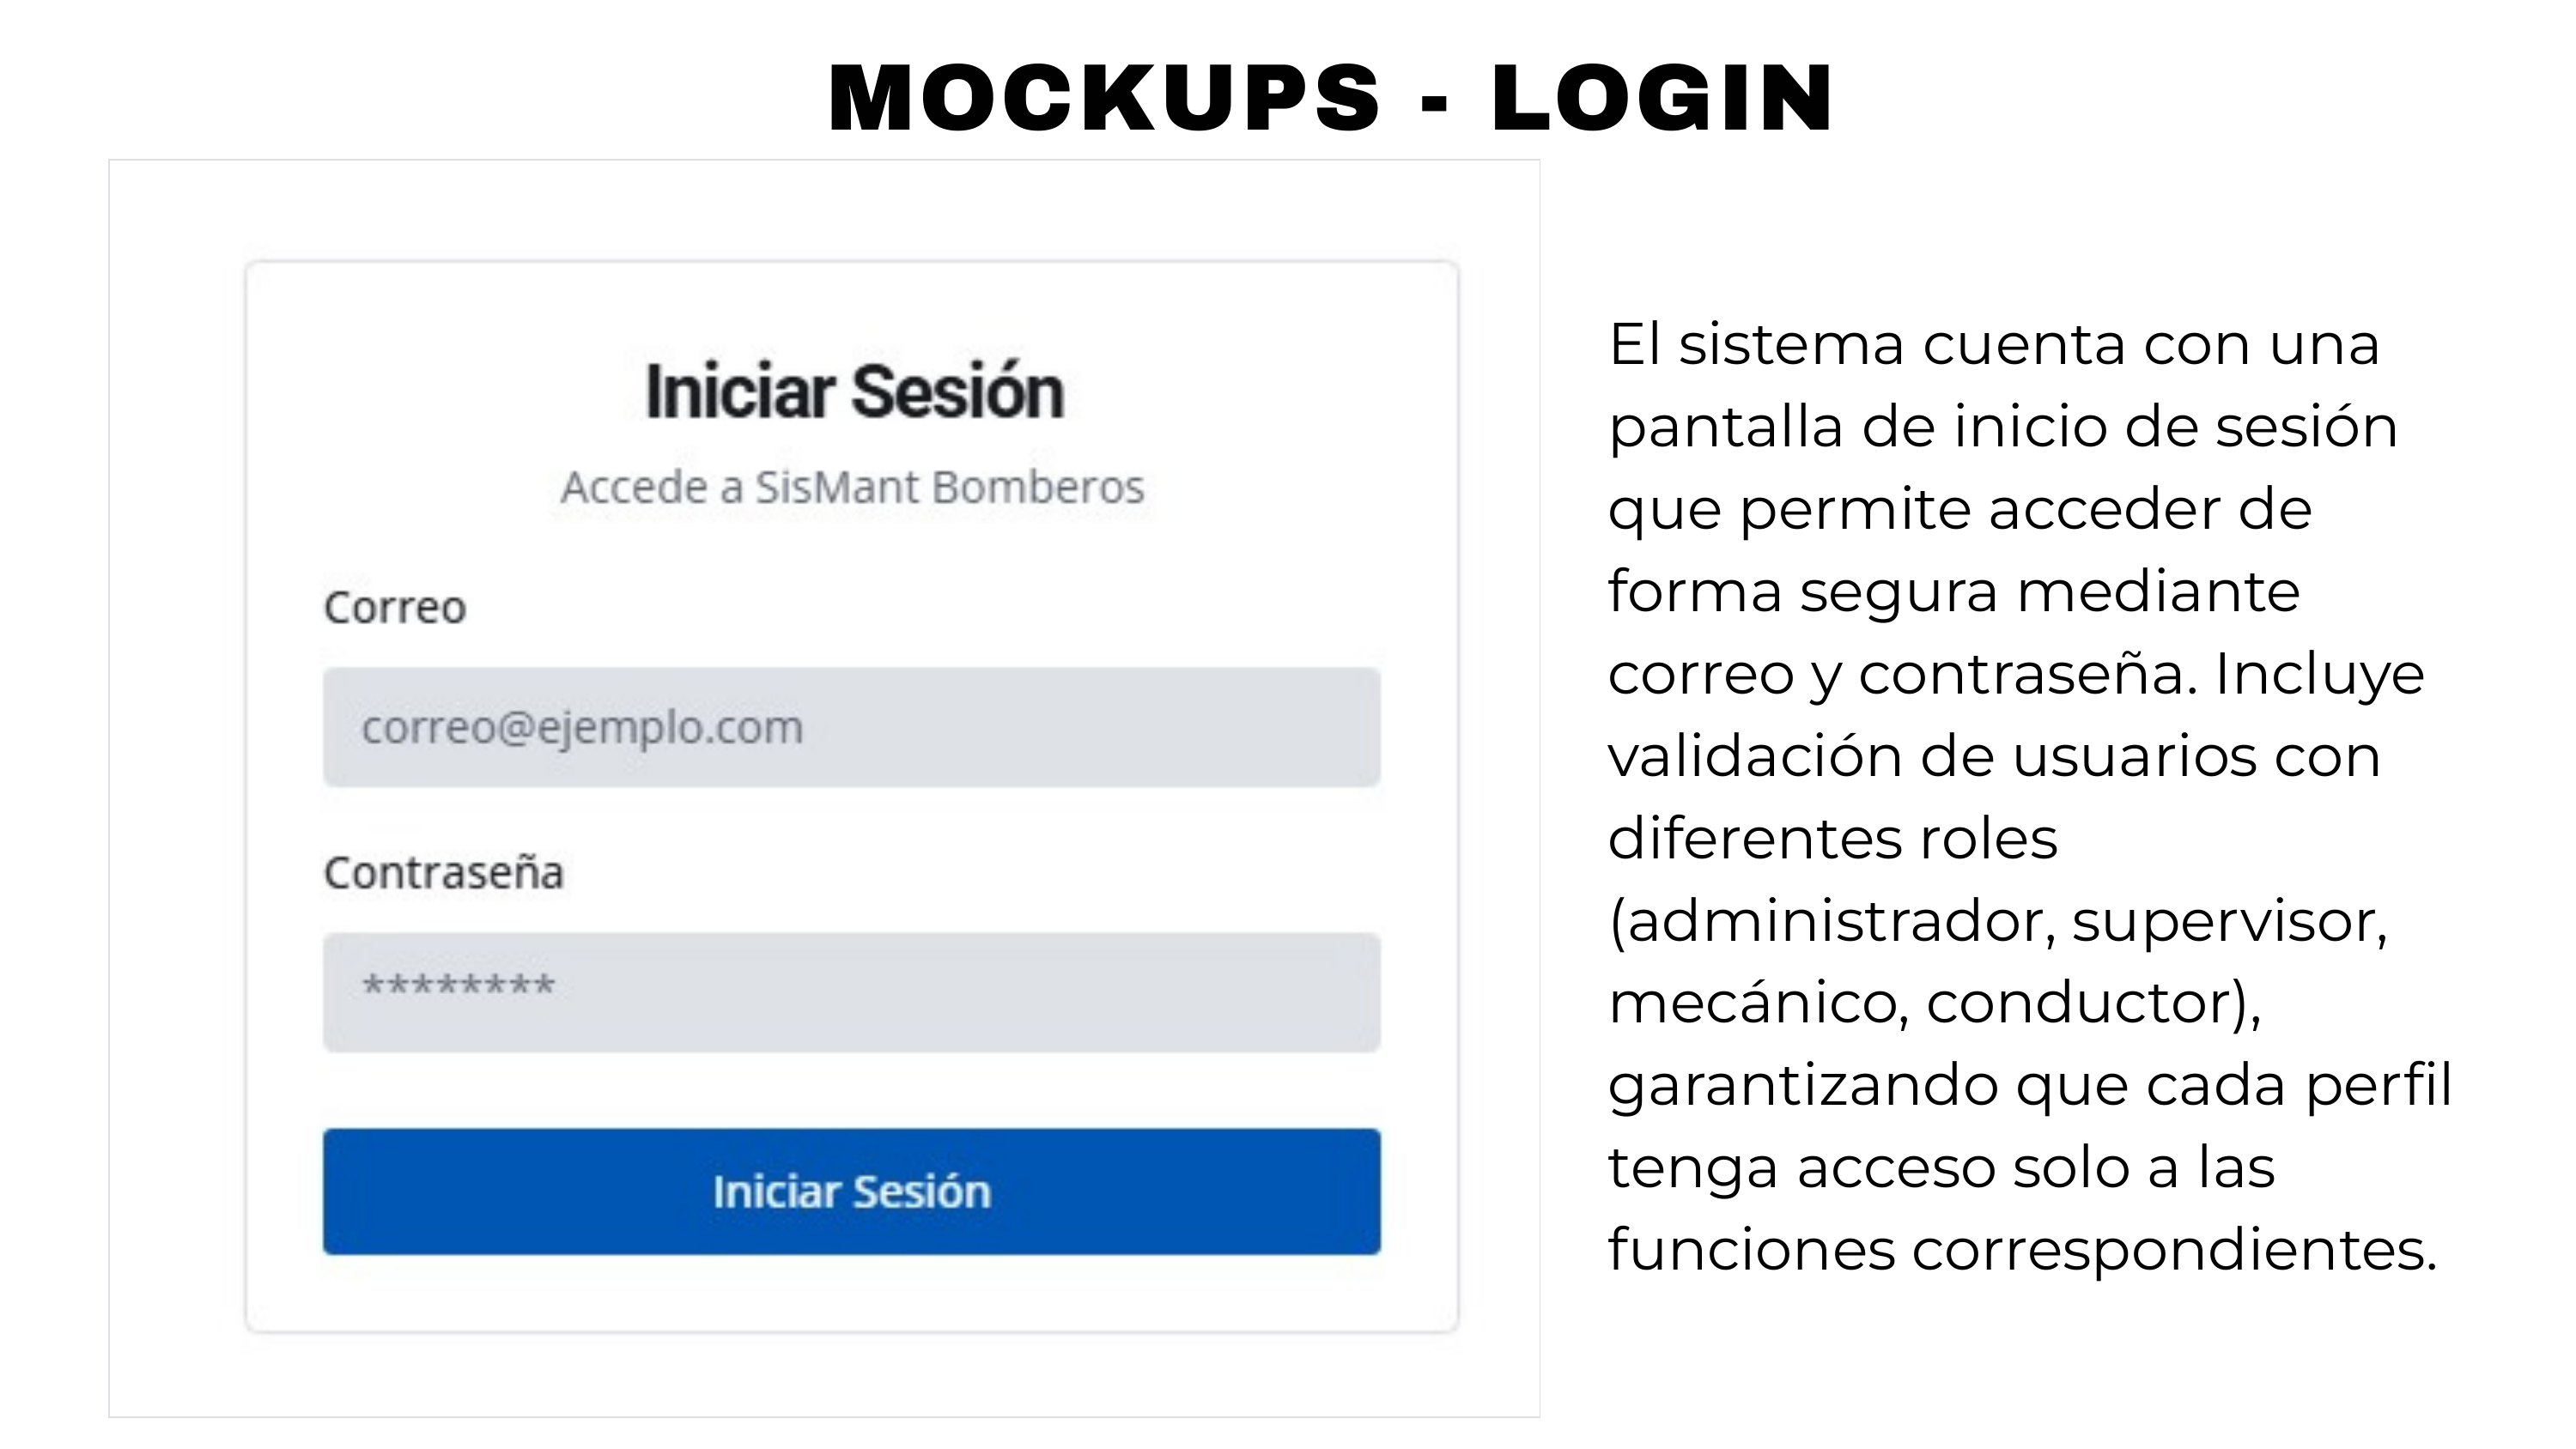

MOCKUPS - LOGIN

El sistema cuenta con una pantalla de inicio de sesión que permite acceder de forma segura mediante correo y contraseña. Incluye validación de usuarios con diferentes roles (administrador, supervisor, mecánico, conductor), garantizando que cada perfil tenga acceso solo a las funciones correspondientes.